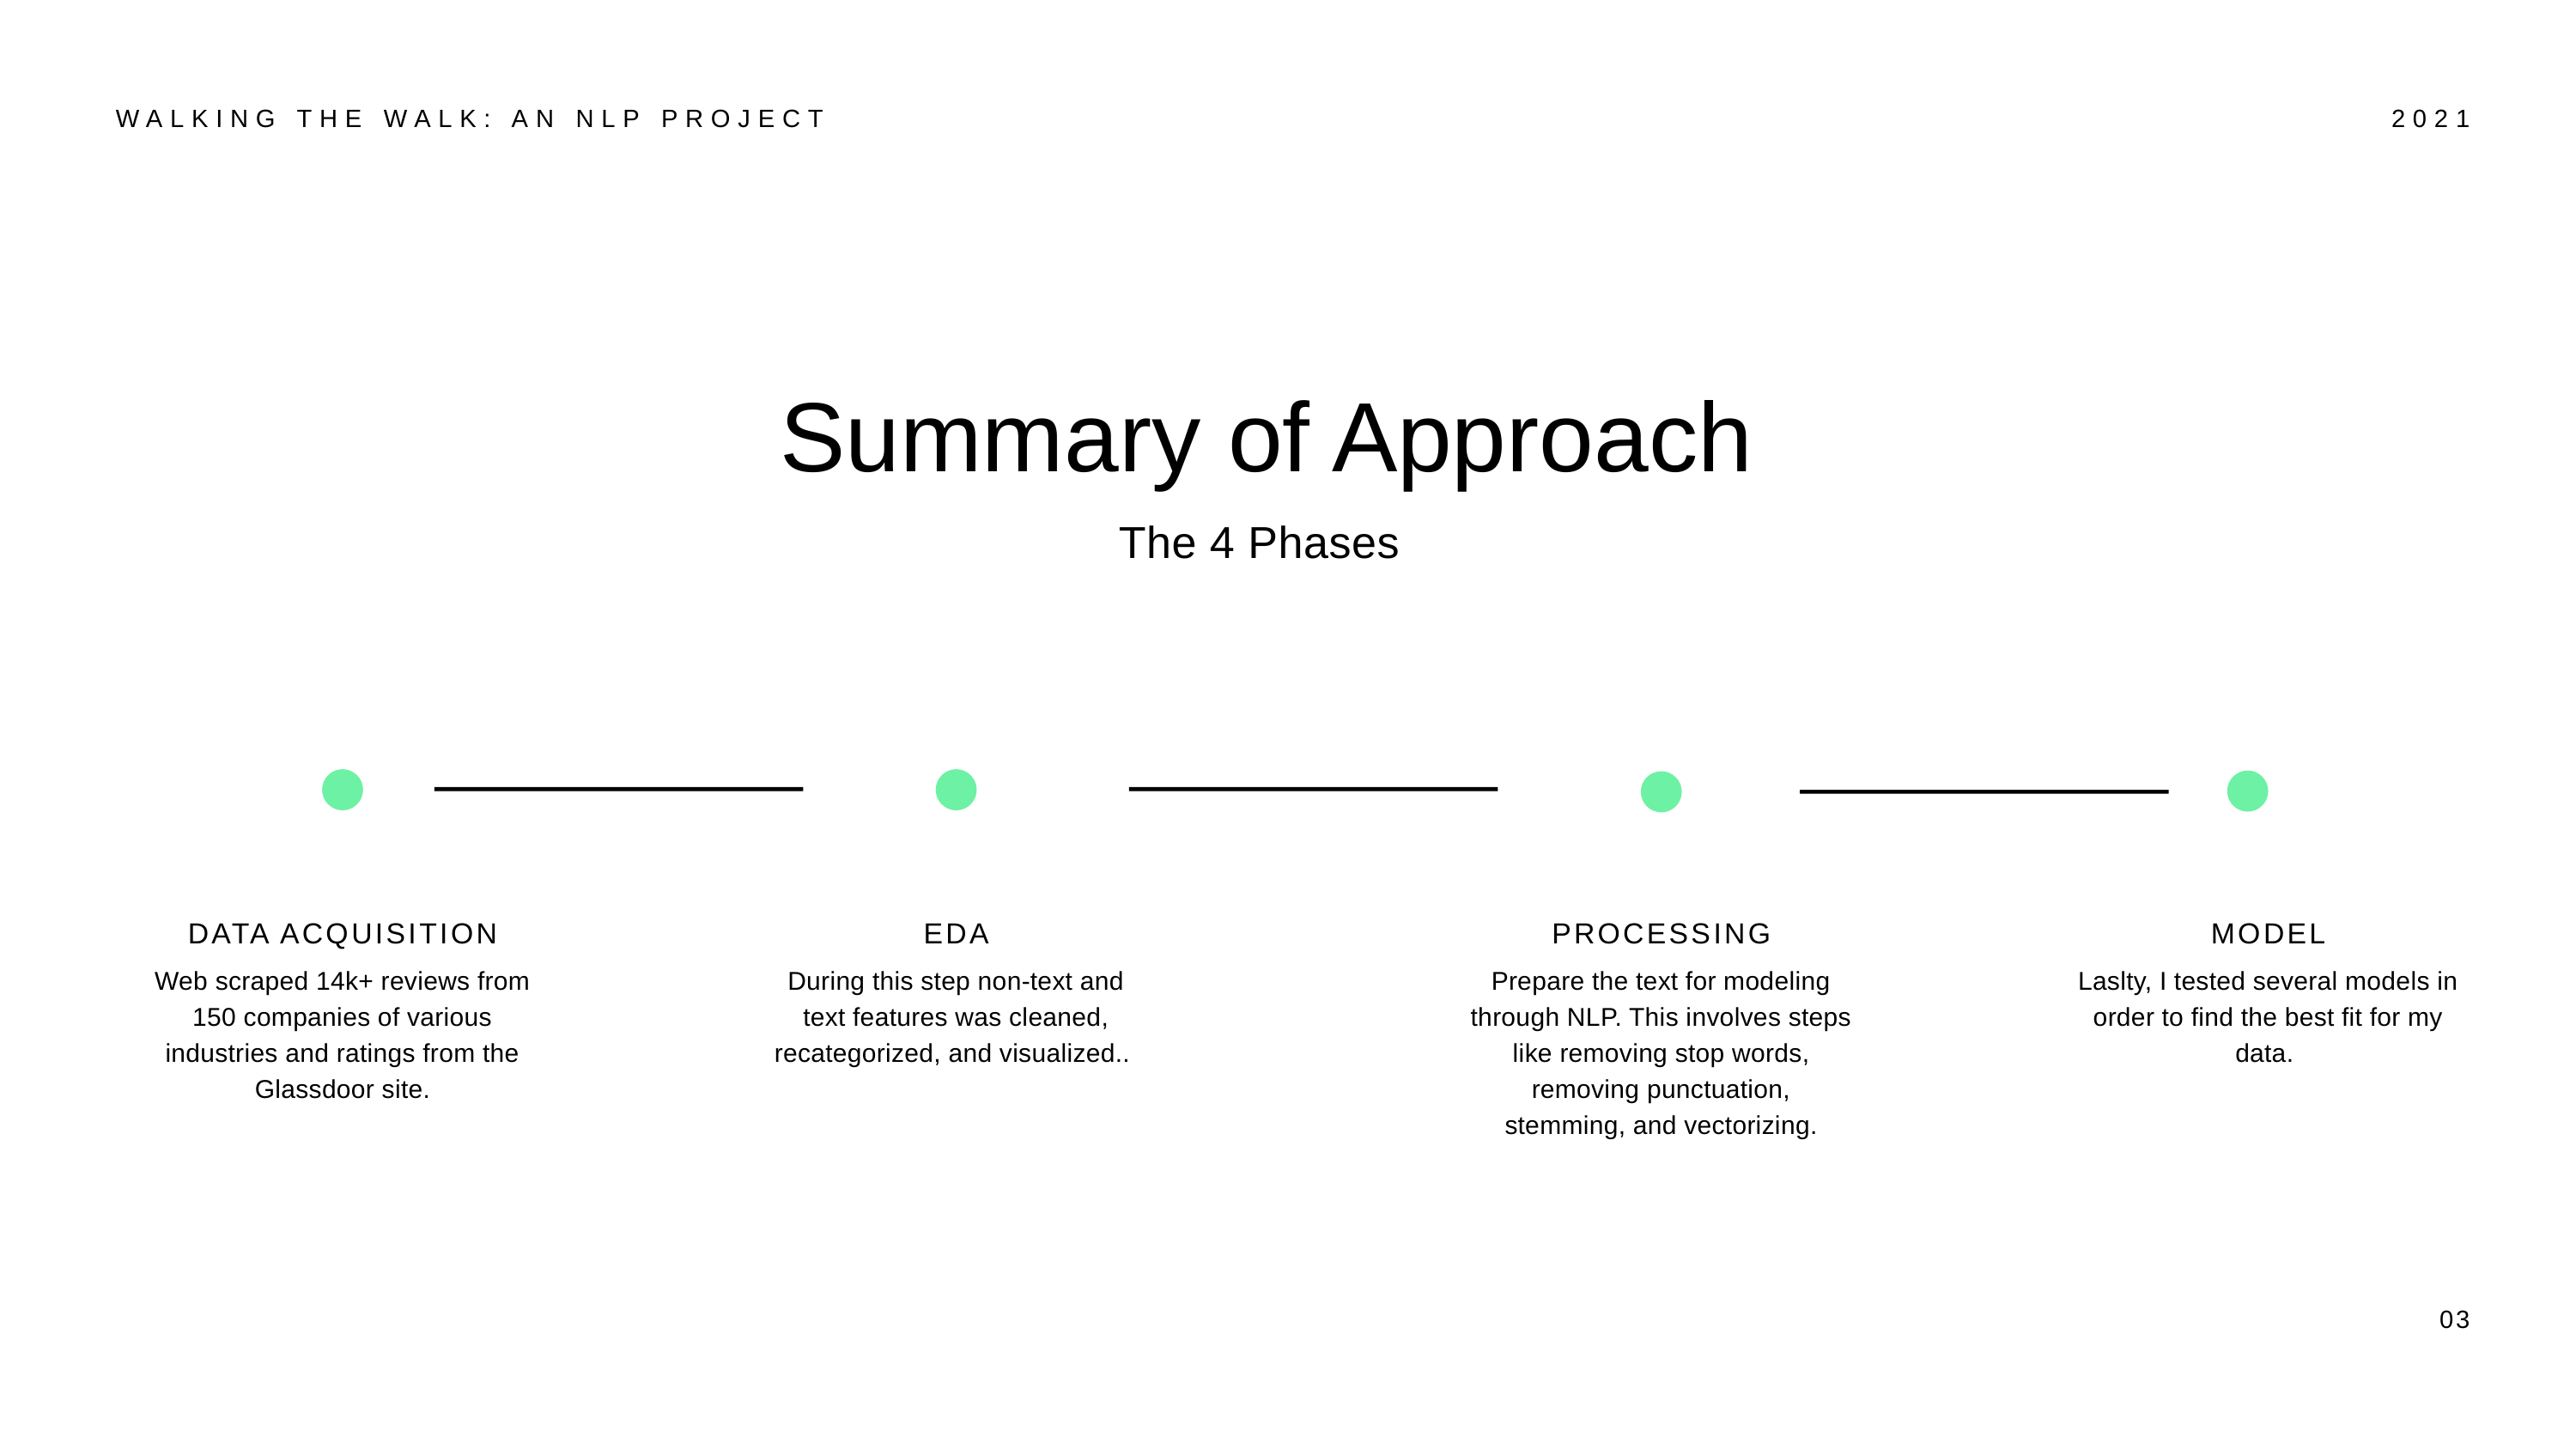

WALKING THE WALK: AN NLP PROJECT
2021
Summary of Approach
The 4 Phases

DATA ACQUISITION
Web scraped 14k+ reviews from 150 companies of various industries and ratings from the Glassdoor site.

EDA
During this step non-text and text features was cleaned, recategorized, and visualized..
PROCESSING
Prepare the text for modeling through NLP. This involves steps like removing stop words, removing punctuation, stemming, and vectorizing.
MODEL
Laslty, I tested several models in order to find the best fit for my data.
03